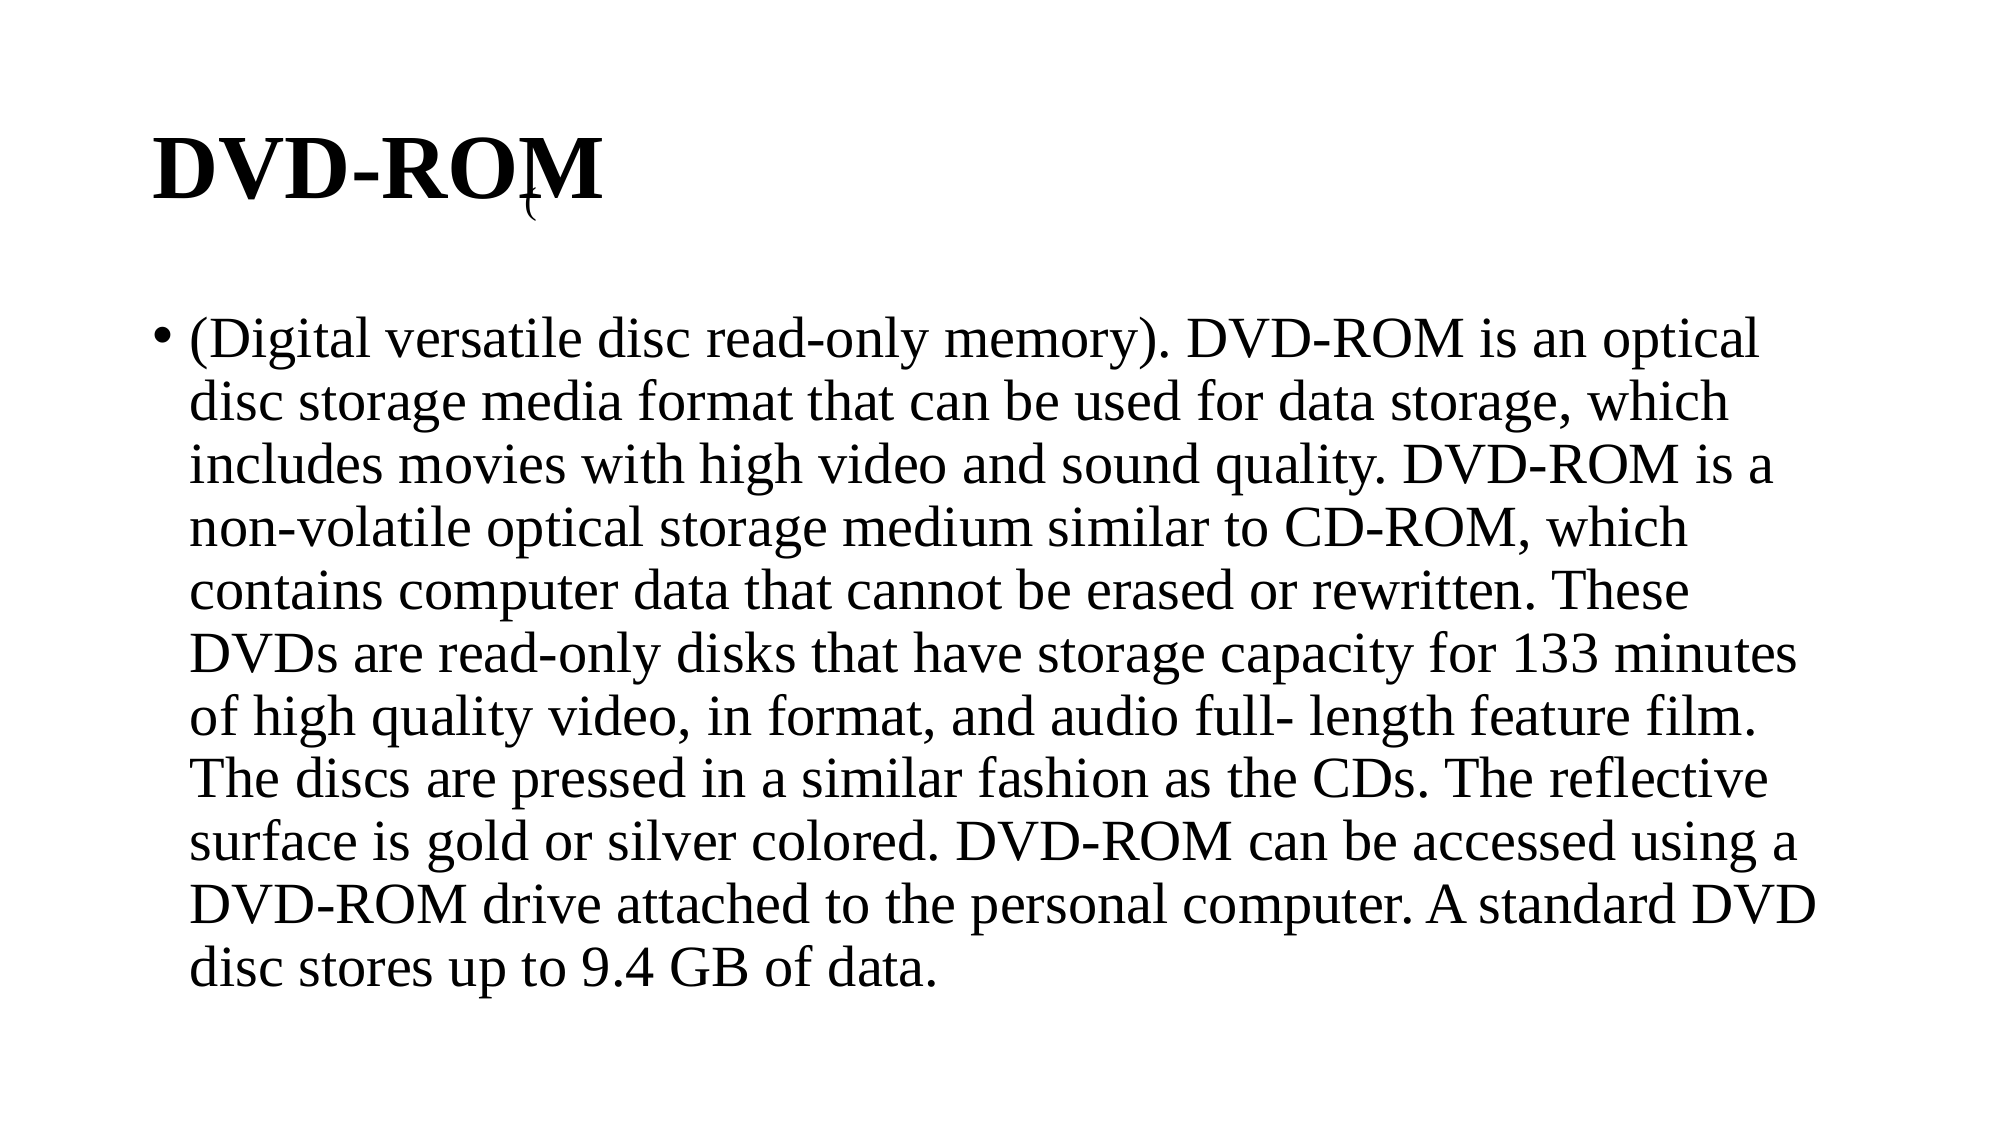

# DVD-ROM
 (
(Digital versatile disc read-only memory). DVD-ROM is an optical disc storage media format that can be used for data storage, which includes movies with high video and sound quality. DVD-ROM is a non-volatile optical storage medium similar to CD-ROM, which contains computer data that cannot be erased or rewritten. These DVDs are read-only disks that have storage capacity for 133 minutes of high quality video, in format, and audio full- length feature film. The discs are pressed in a similar fashion as the CDs. The reflective surface is gold or silver colored. DVD-ROM can be accessed using a DVD-ROM drive attached to the personal computer. A standard DVD disc stores up to 9.4 GB of data.